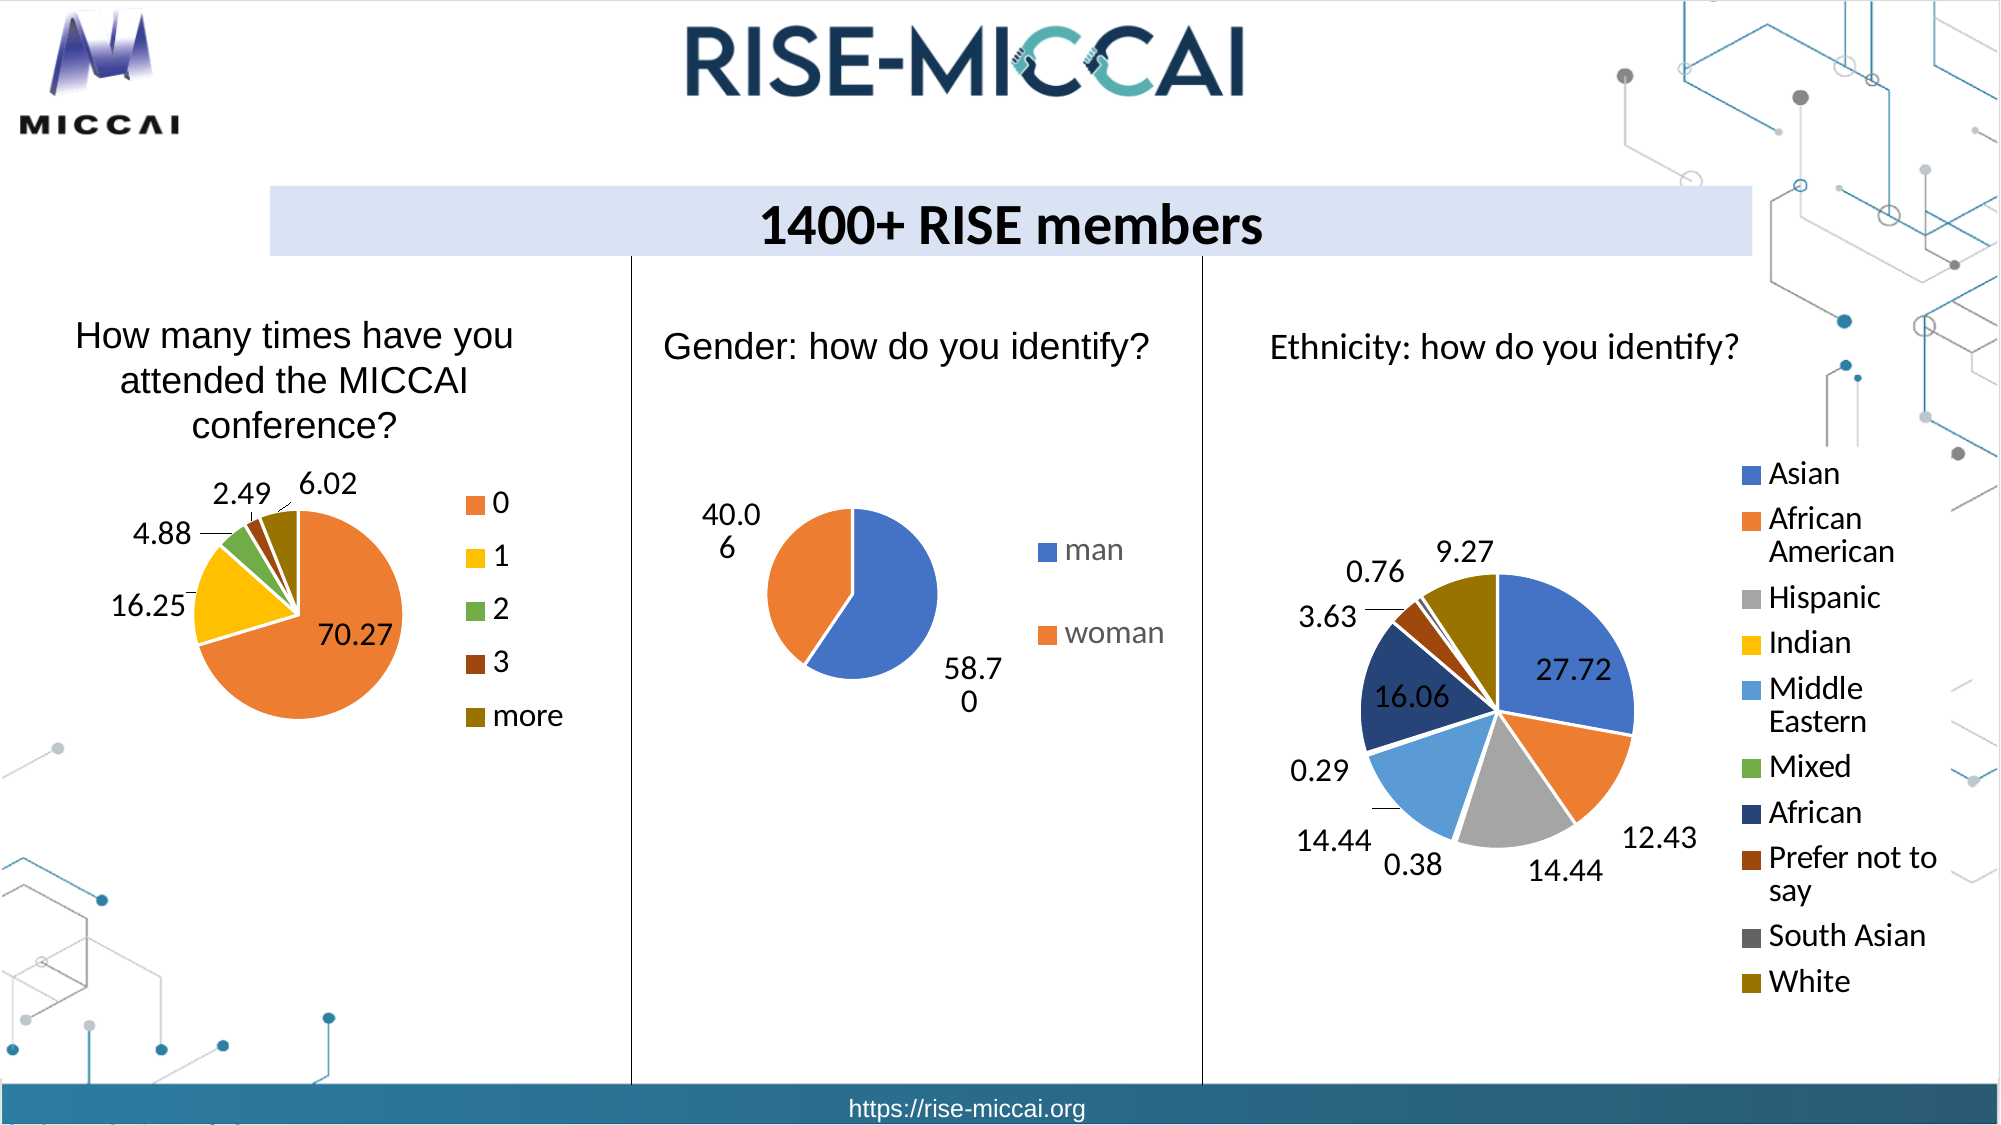

1400+ RISE members
How many times have you attended the MICCAI conference?
Gender: how do you identify?
Ethnicity: how do you identify?

### Chart

| Category |  |
|---|---|
| man | 58.69980879541109 |
| woman | 40.05736137667304 |

### Chart

| Category |  |
|---|---|
| Asian | 27.724665391969406 |
| African American | 12.4282982791587 |
| Hispanic | 14.435946462715105 |
| Indian | 0.3824091778202677 |
| Middle Eastern | 14.435946462715105 |
| Mixed | 0.28680688336520077 |
| African | 16.061185468451242 |
| Prefer not to say | 3.632887189292543 |
| South Asian | 0.7648183556405355 |
| White | 9.27342256214149 |

### Chart

| Category |  |
|---|---|
| 0 | 70.26768642447419 |
| 1 | 16.252390057361378 |
| 2 | 4.875717017208412 |
| 3 | 2.48565965583174 |
| more | 6.022944550669216 |
https://rise-miccai.org